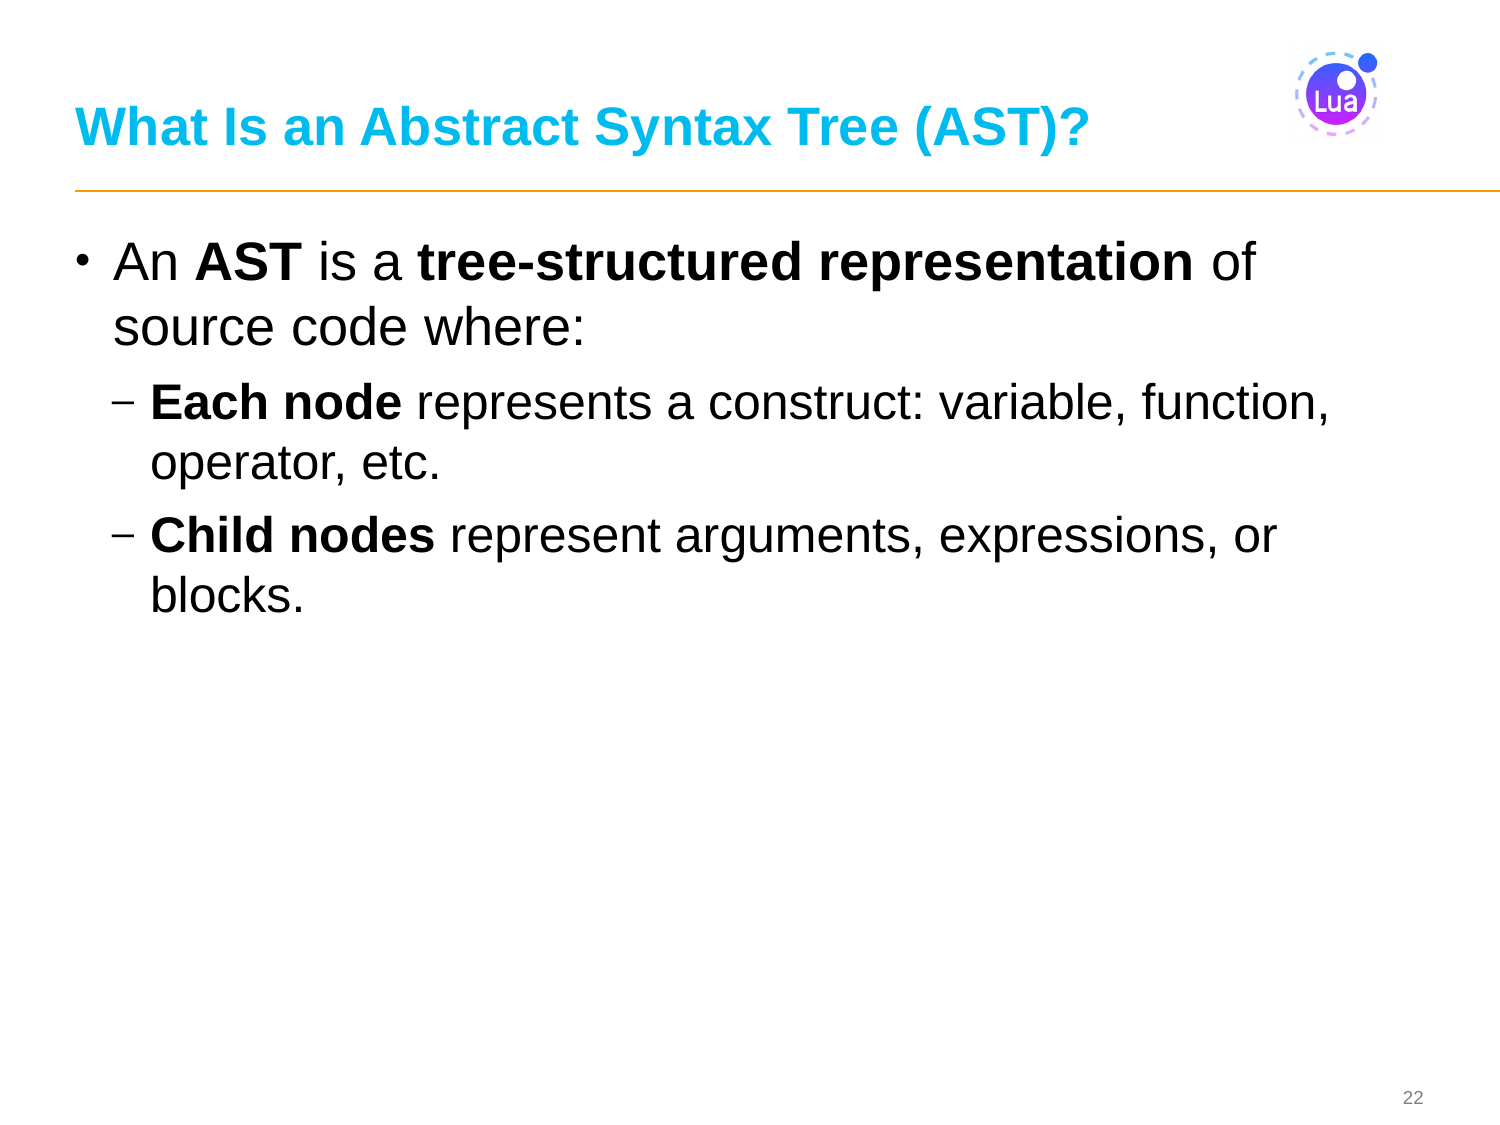

# What Is an Abstract Syntax Tree (AST)?
An AST is a tree-structured representation of source code where:
Each node represents a construct: variable, function, operator, etc.
Child nodes represent arguments, expressions, or blocks.